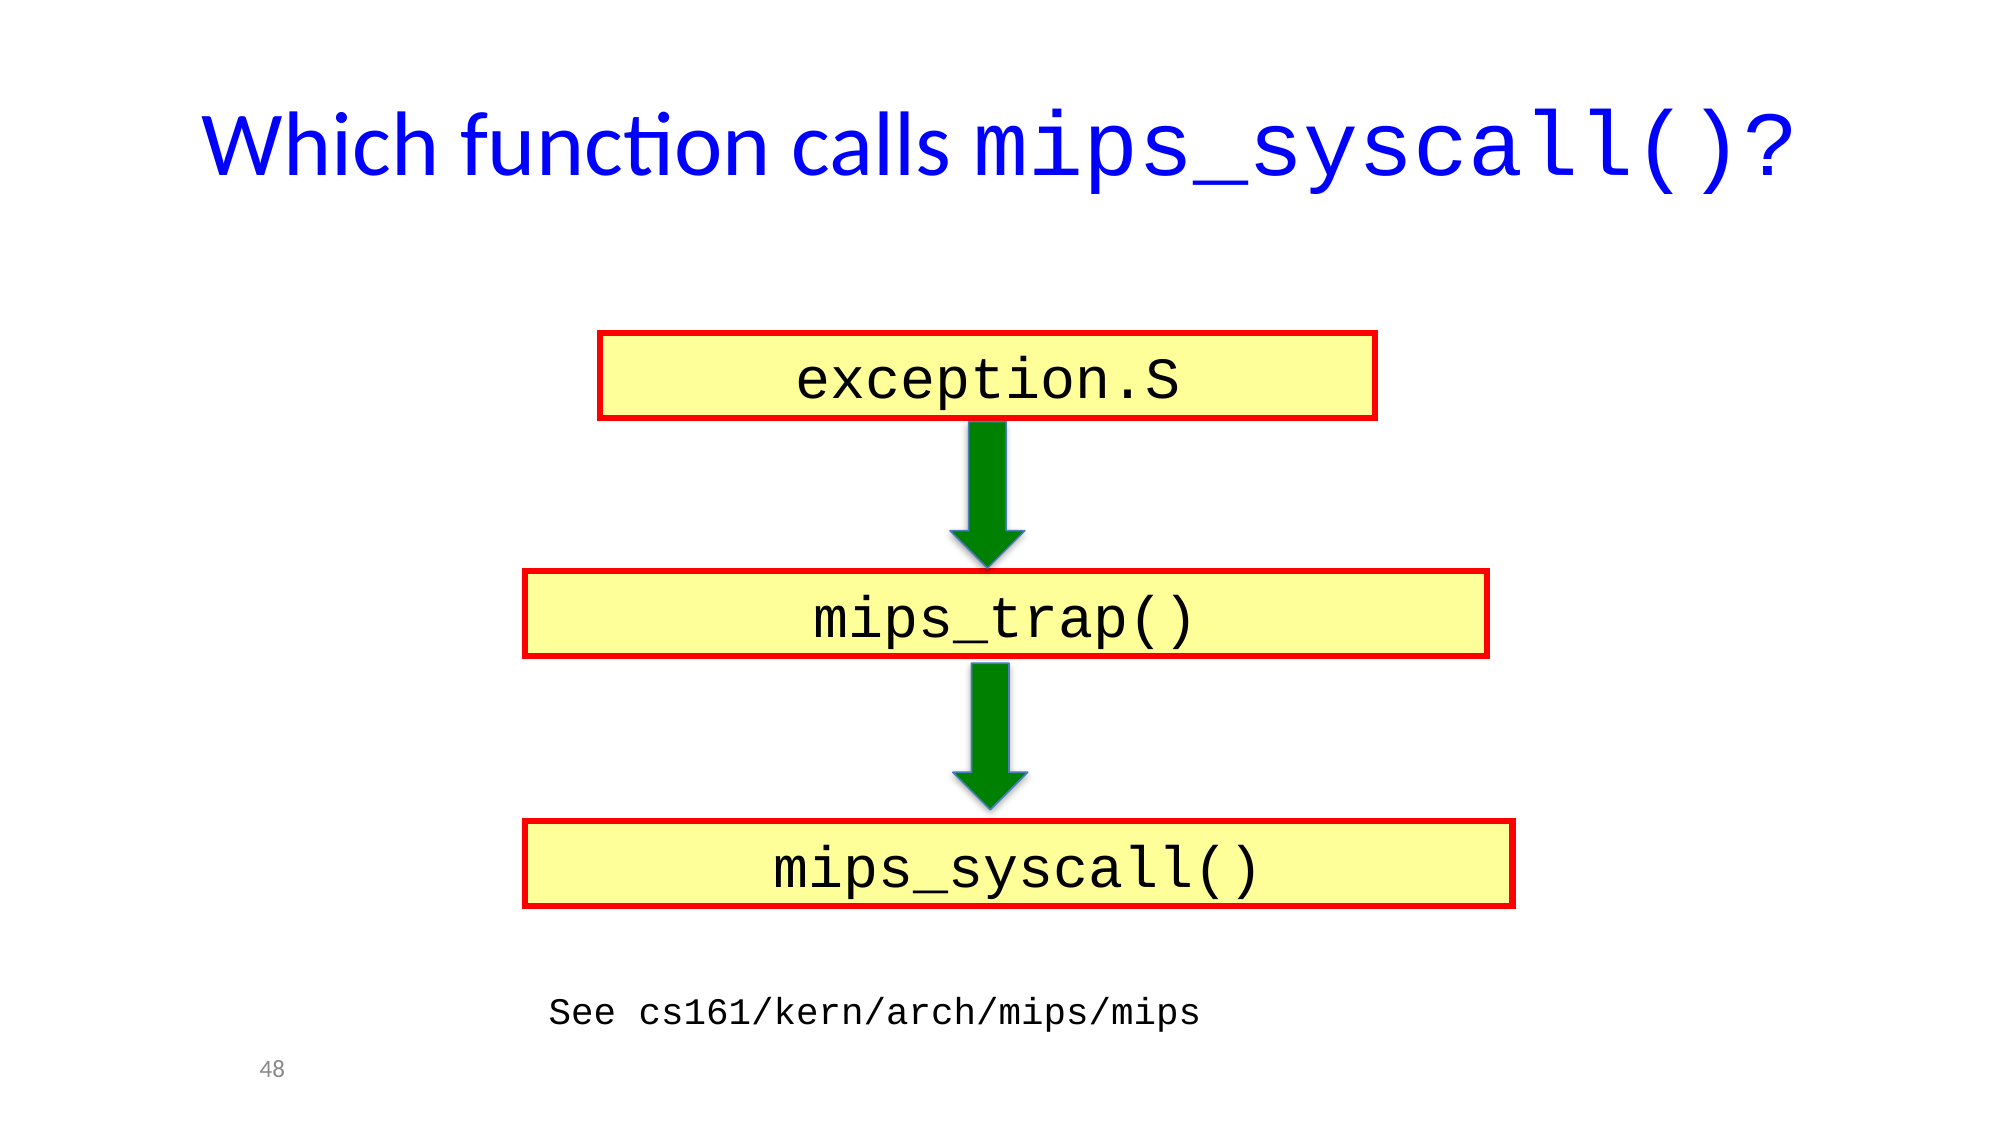

# Which function calls mips_syscall()?
exception.S

mips_trap()

mips_syscall()
See cs161/kern/arch/mips/mips

48